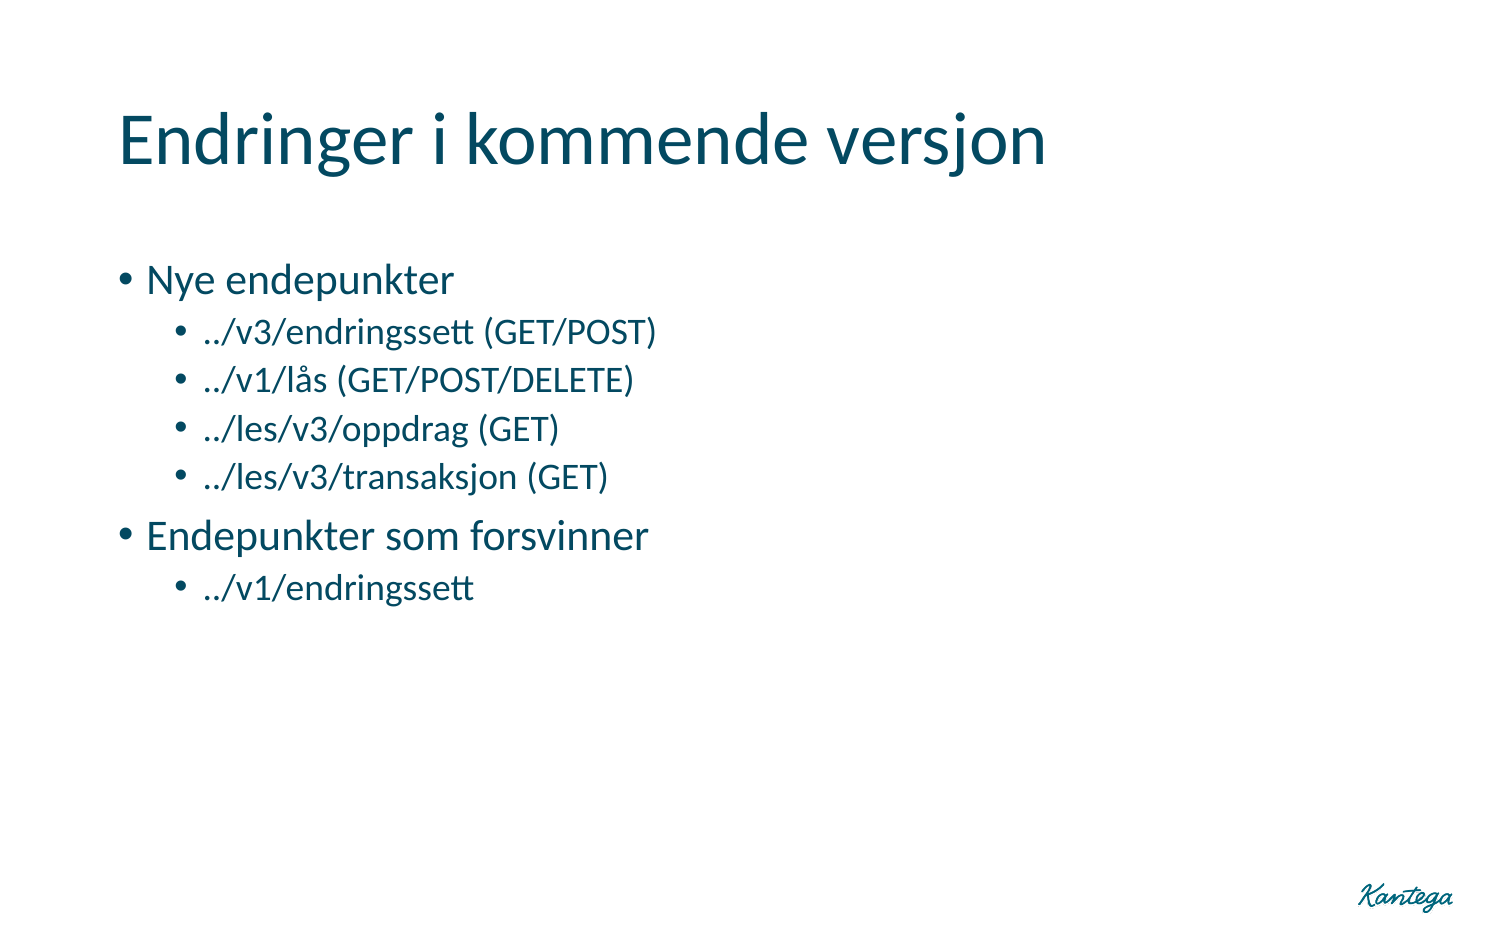

# Endringer i kommende versjon
Nye endepunkter
../v3/endringssett (GET/POST)
../v1/lås (GET/POST/DELETE)
../les/v3/oppdrag (GET)
../les/v3/transaksjon (GET)
Endepunkter som forsvinner
../v1/endringssett